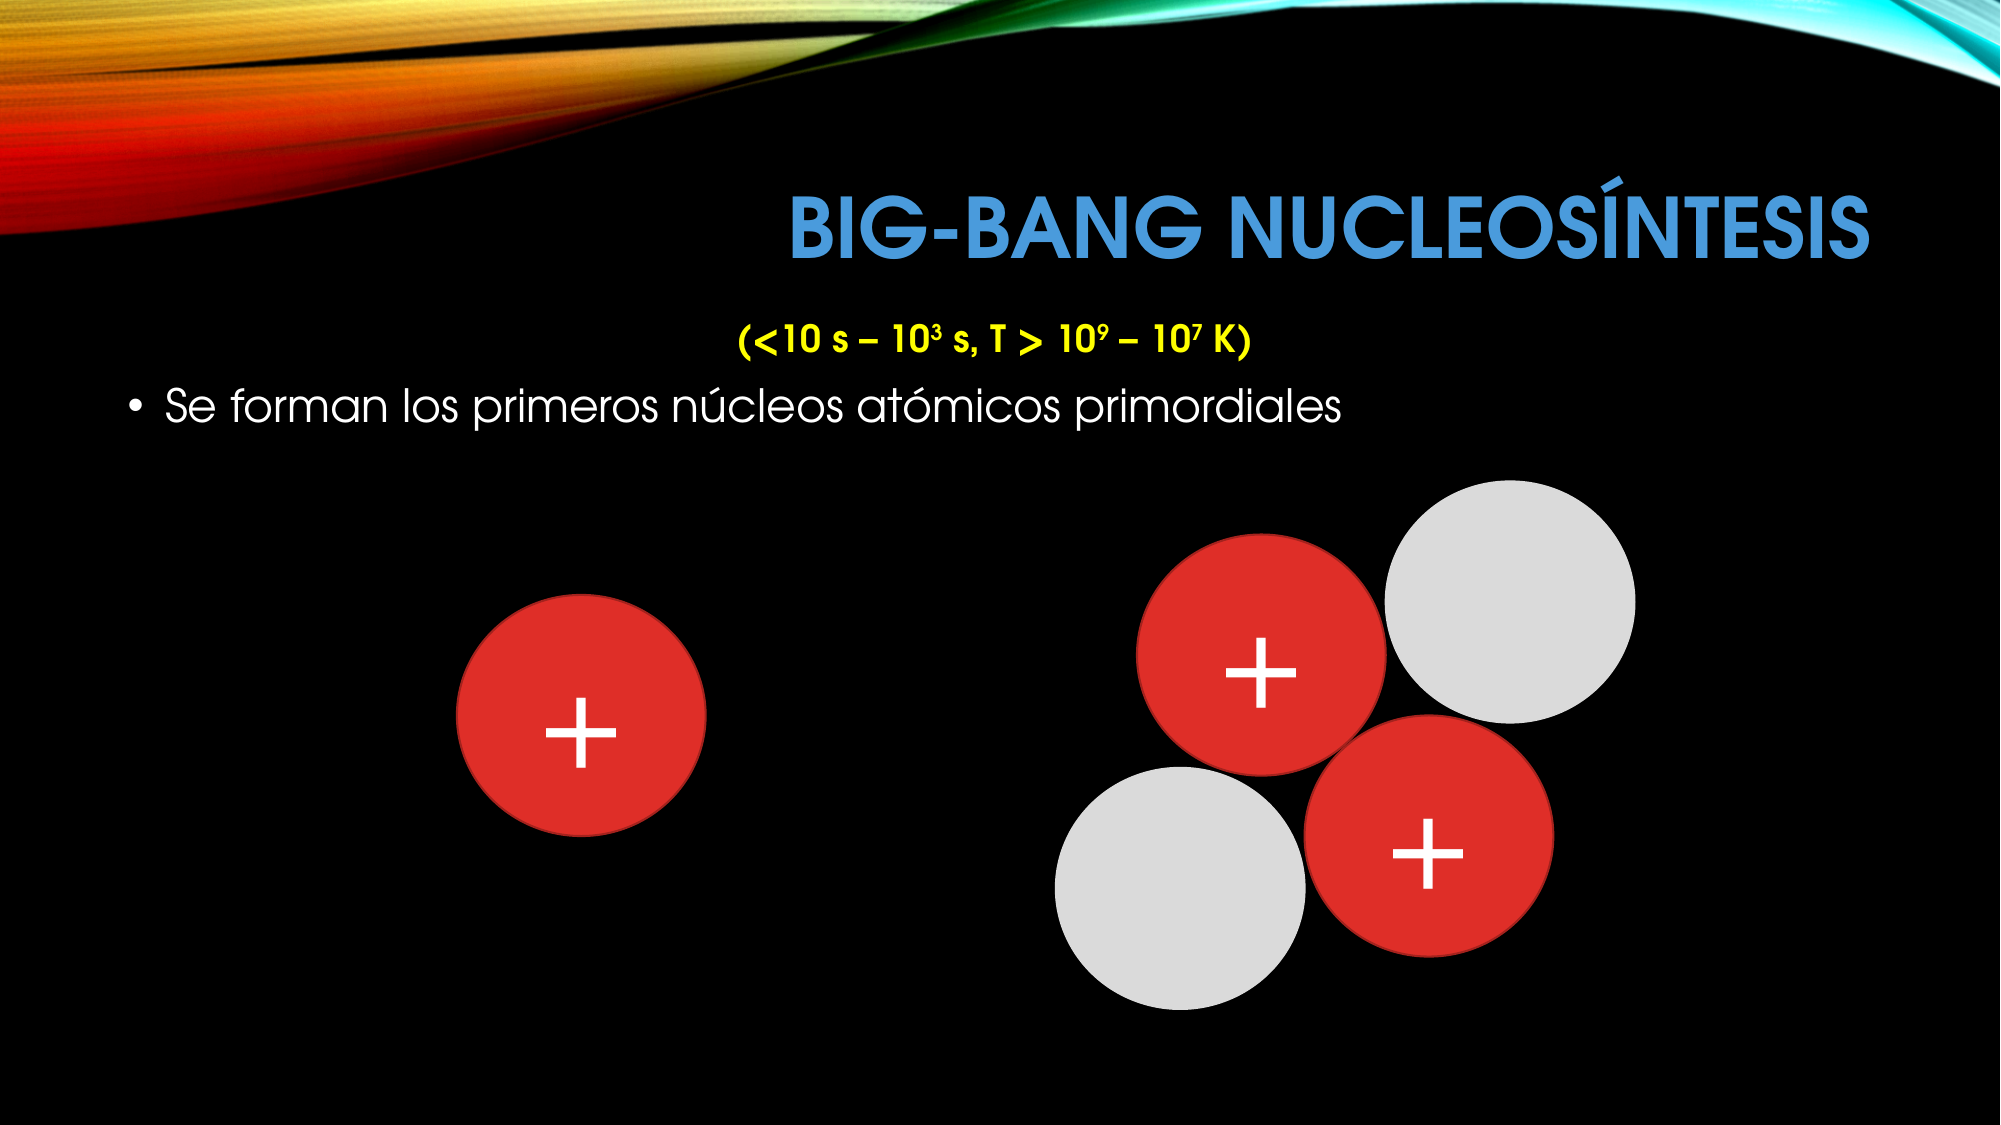

# Big-bang nucleosíntesis
(<10 s – 103 s, T > 109 – 107 K)
Se forman los primeros núcleos atómicos primordiales

+

+

+